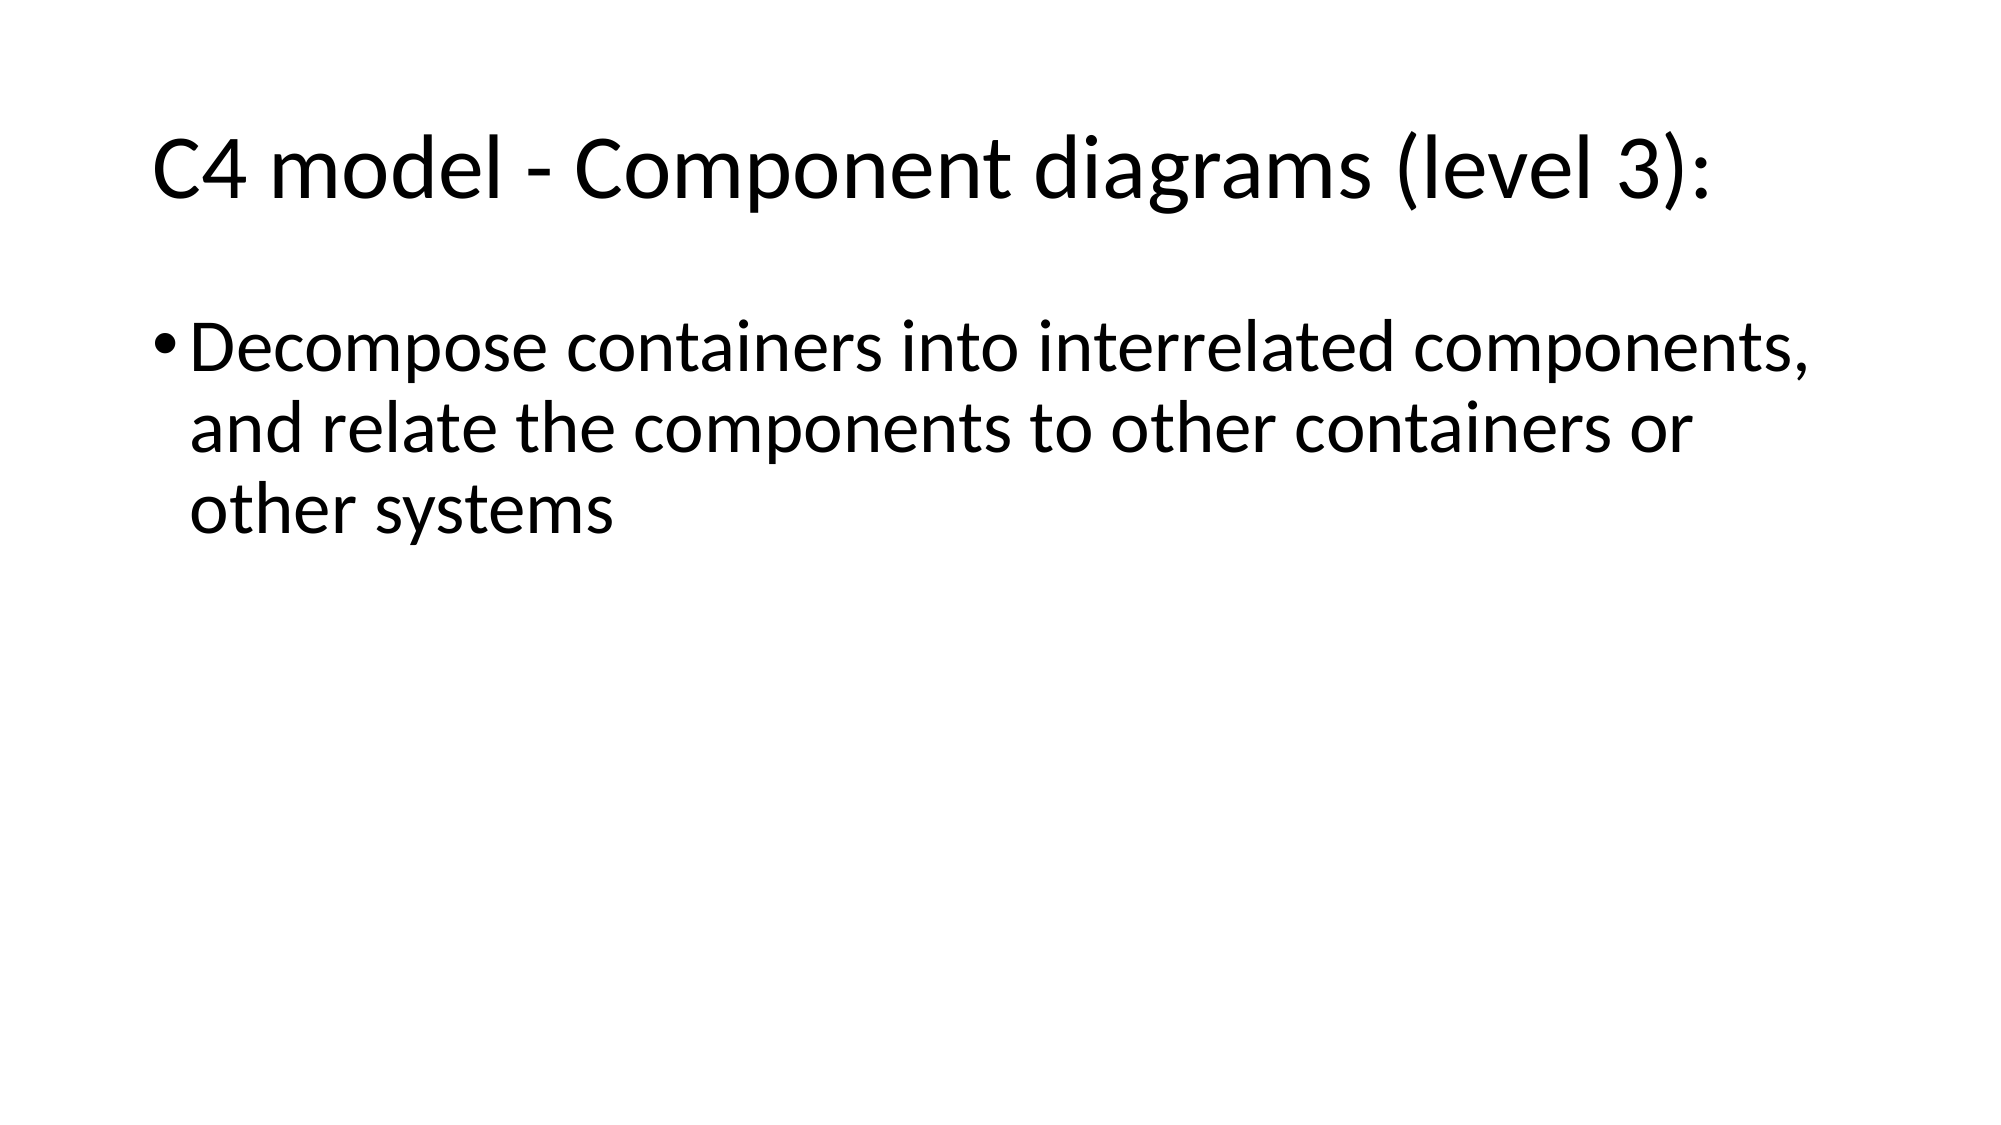

# C4 model - Component diagrams (level 3):
Decompose containers into interrelated components, and relate the components to other containers or other systems